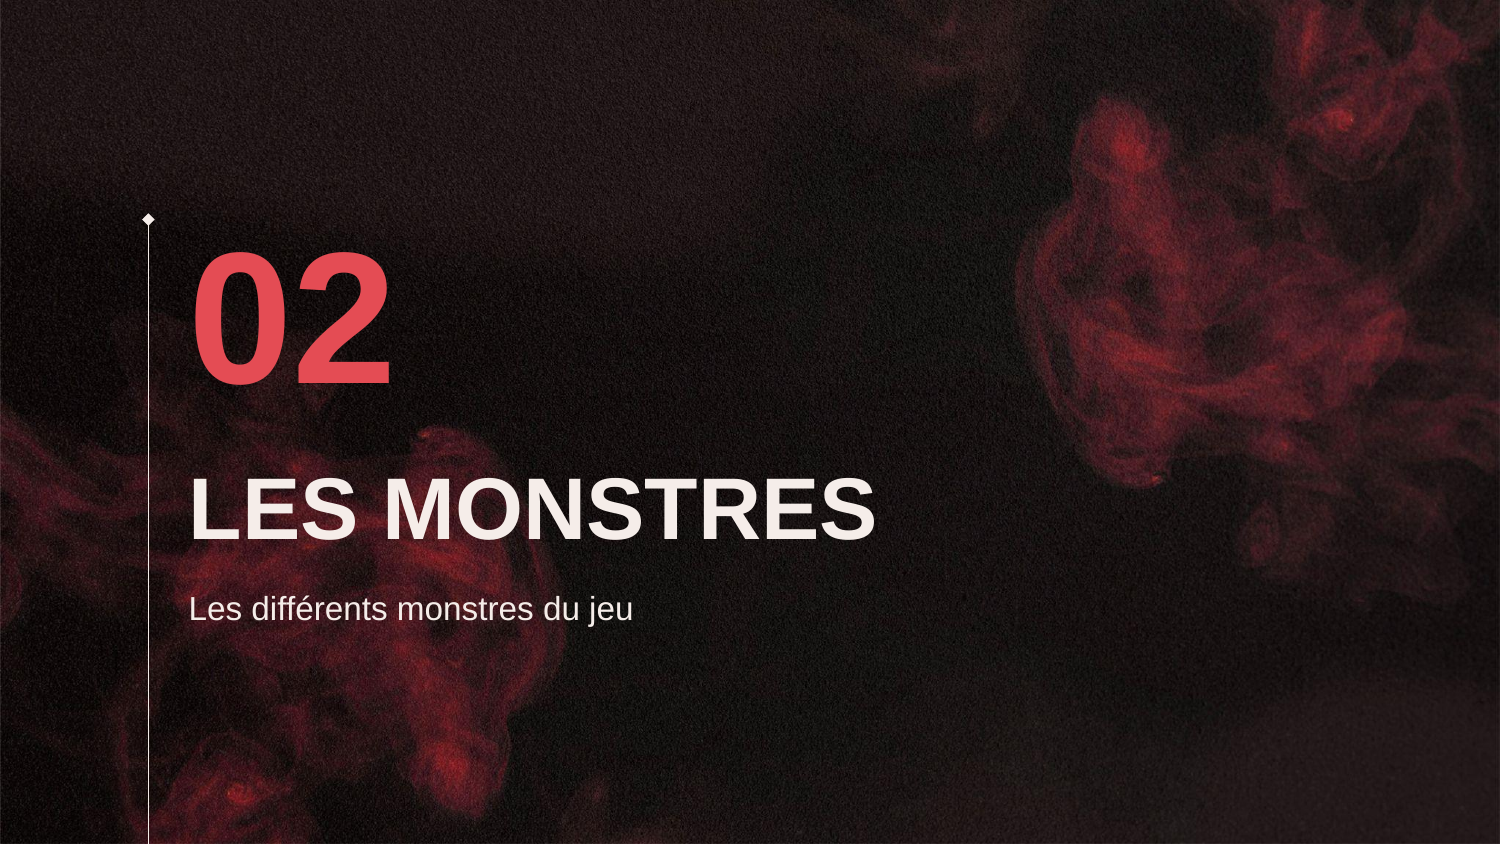

02
# LES MONSTRES
Les différents monstres du jeu